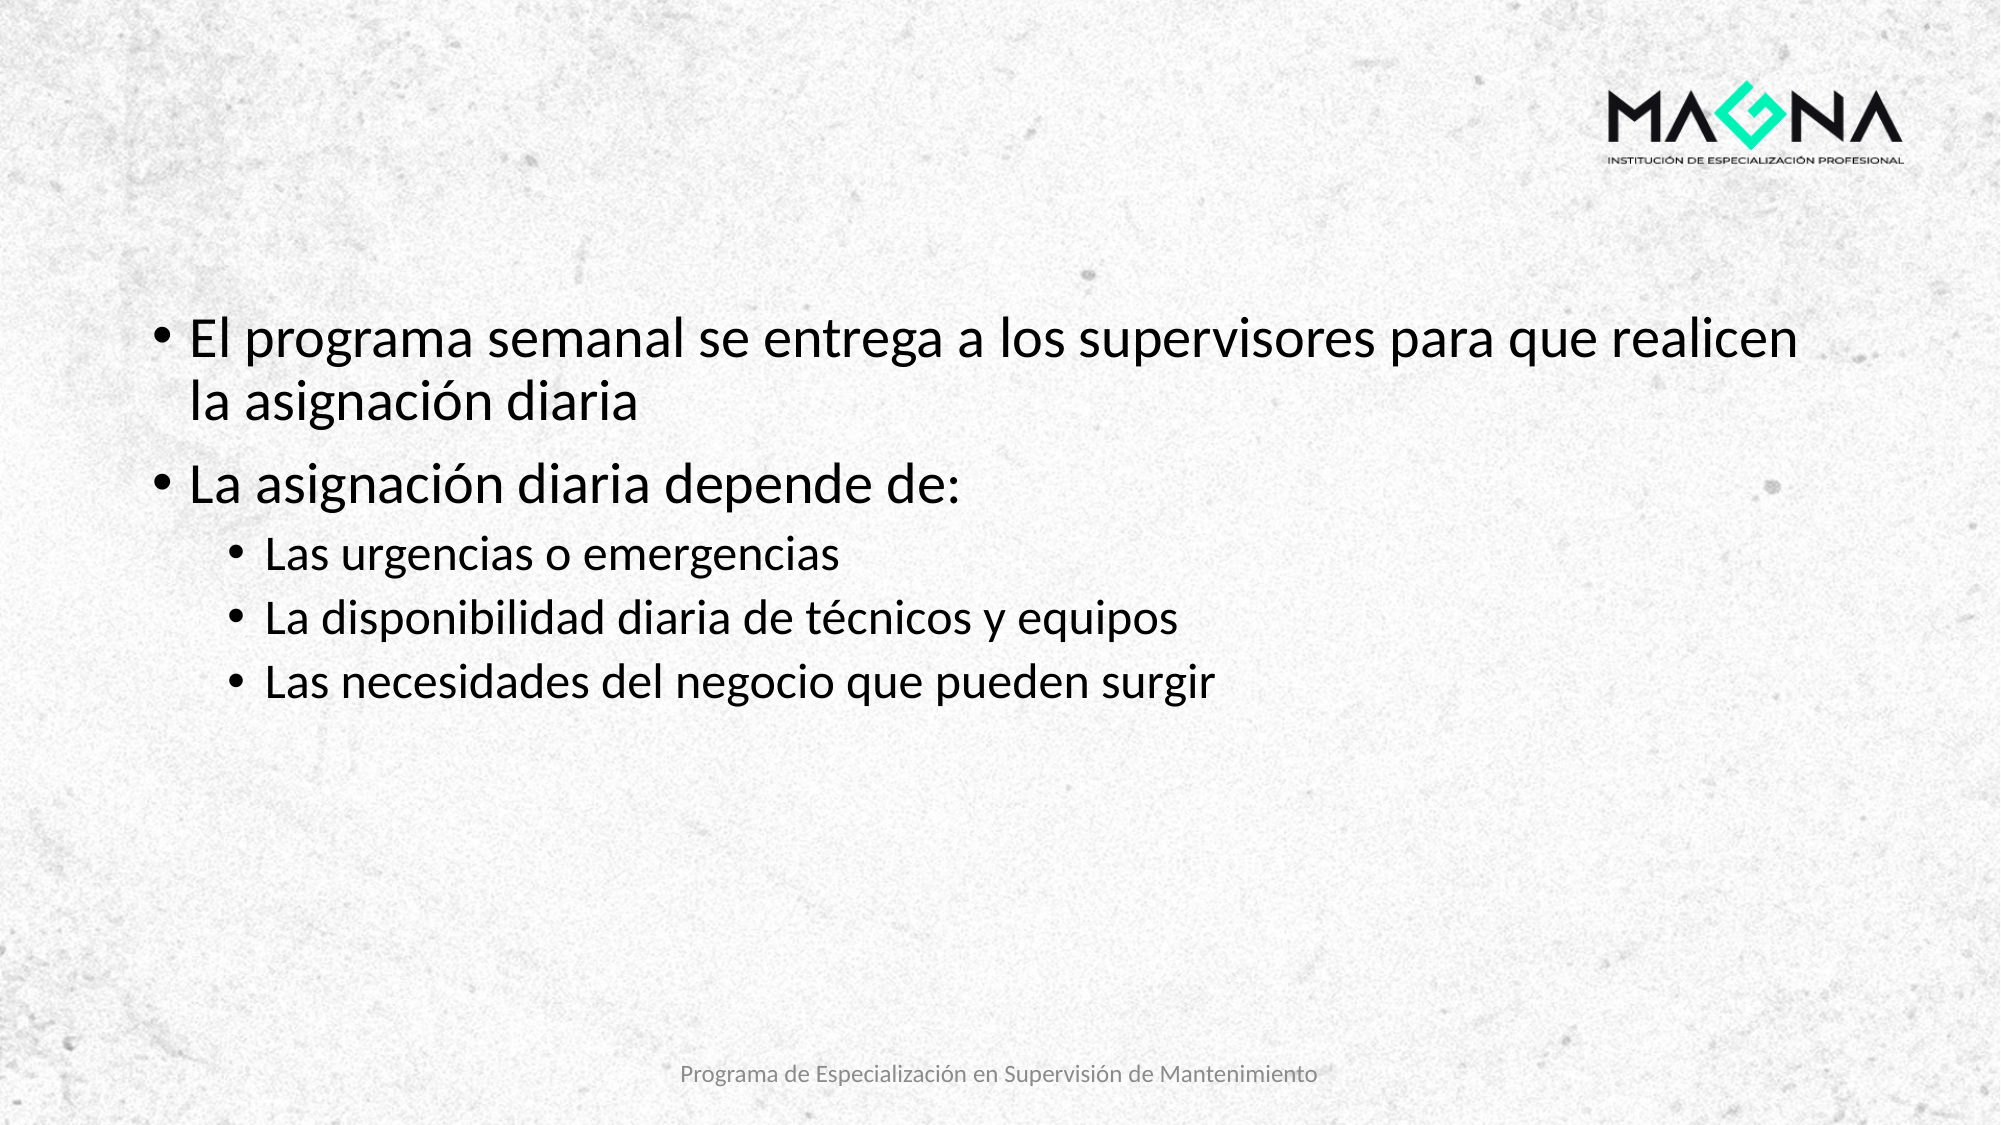

#
El programa semanal se entrega a los supervisores para que realicen la asignación diaria
La asignación diaria depende de:
Las urgencias o emergencias
La disponibilidad diaria de técnicos y equipos
Las necesidades del negocio que pueden surgir